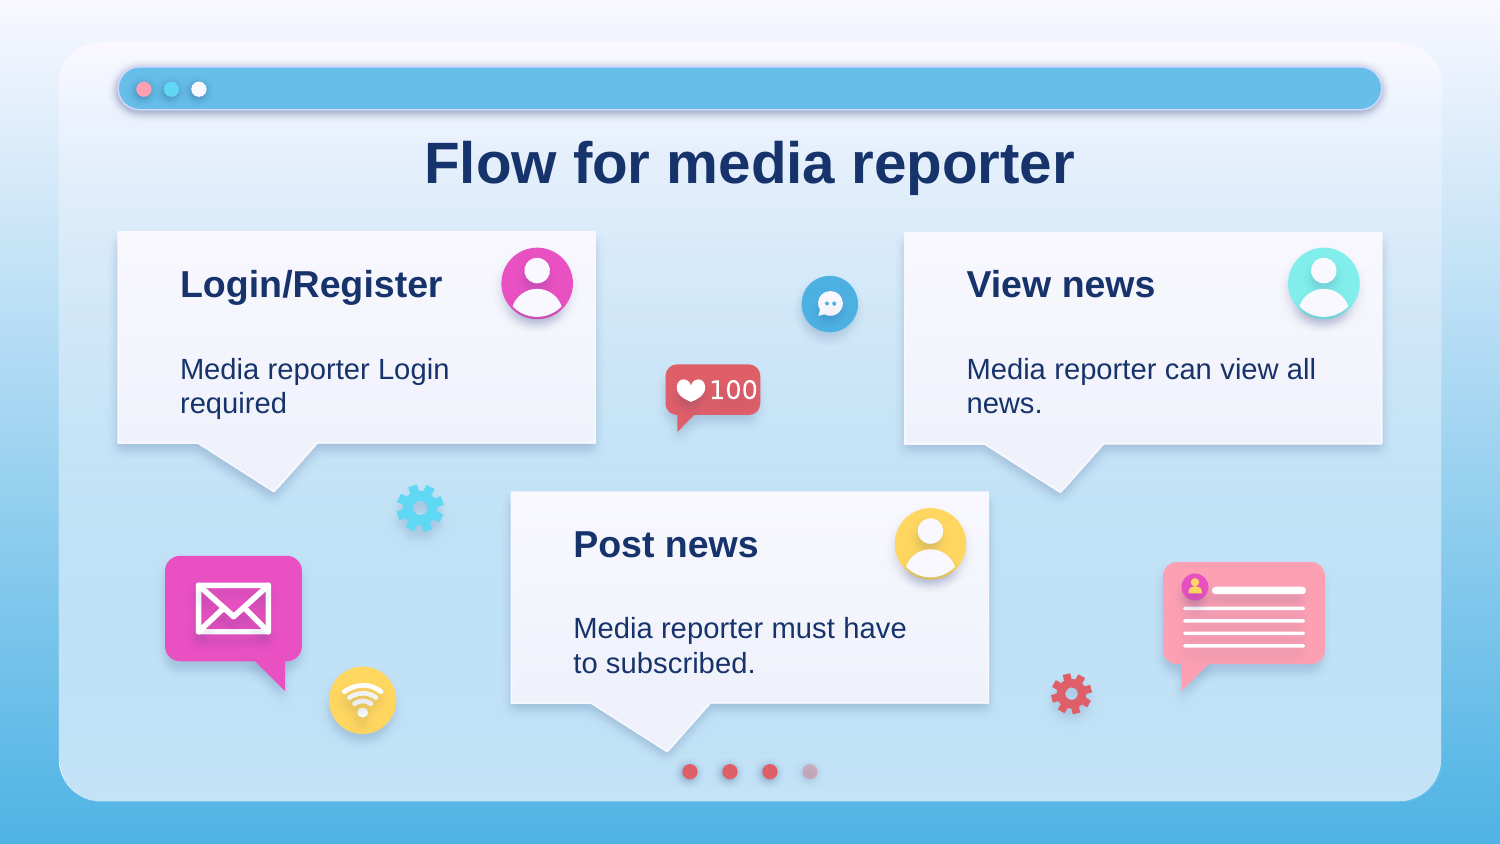

# Flow for media reporter

Login/Register
View news

Media reporter Login required
Media reporter can view all news.

Post news

Media reporter must have to subscribed.